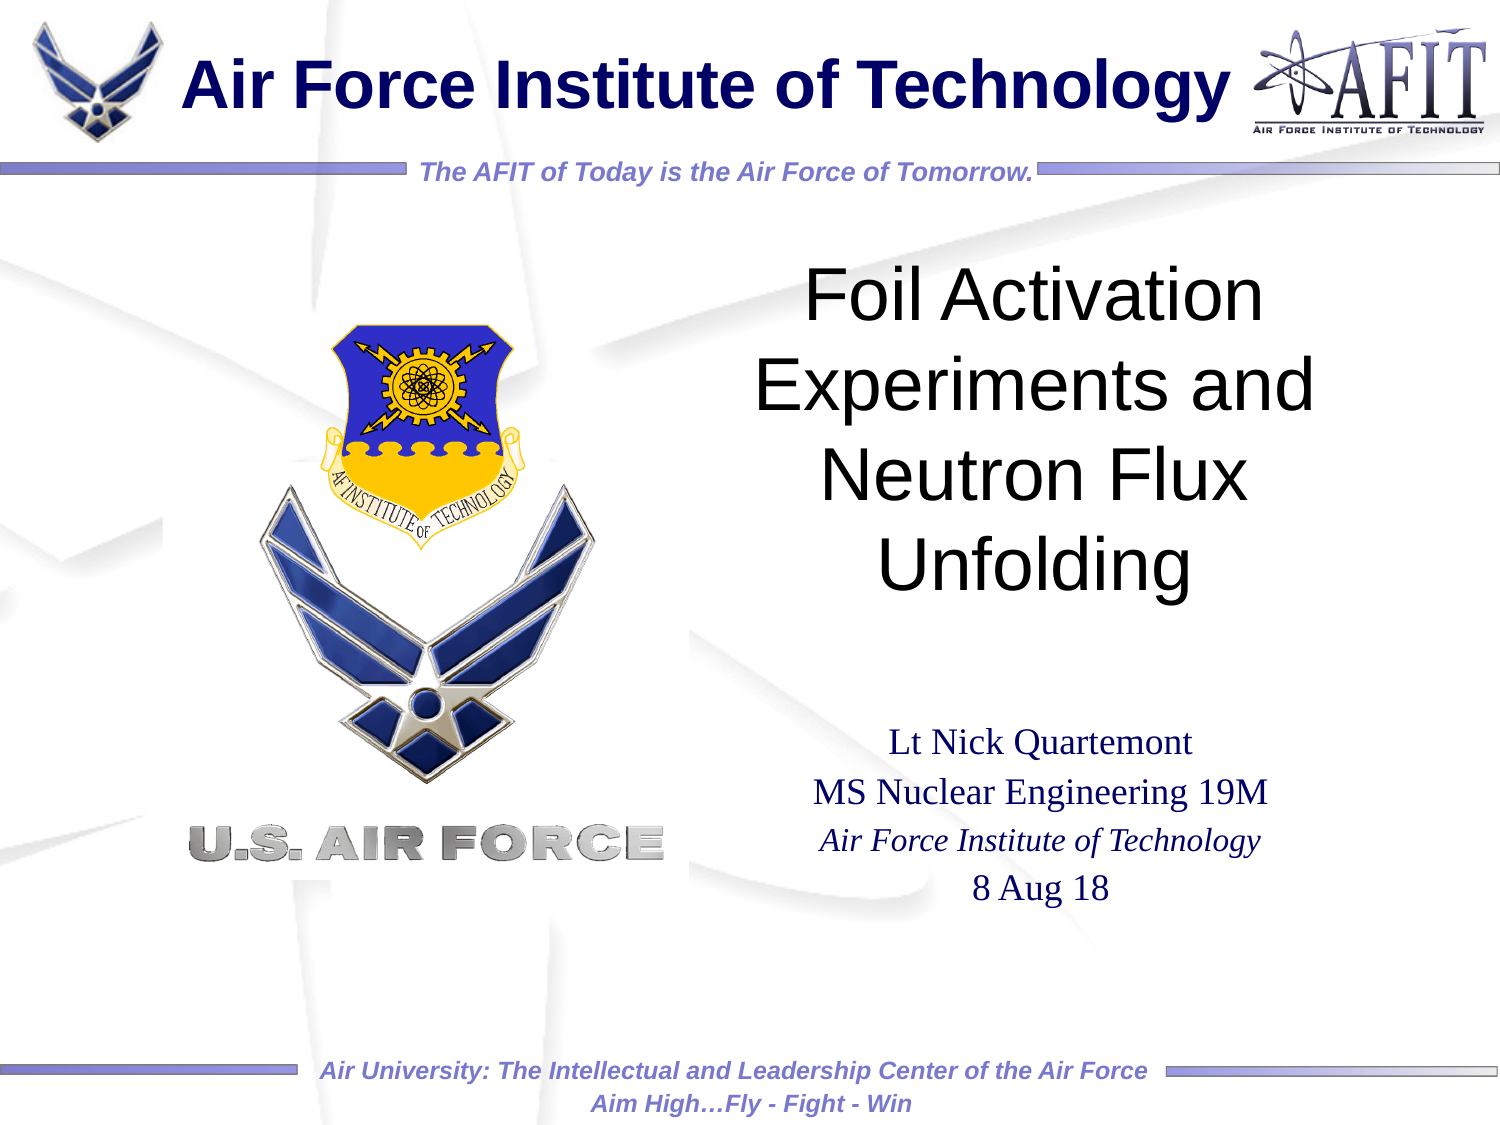

Foil Activation Experiments and Neutron Flux Unfolding
Lt Nick Quartemont
MS Nuclear Engineering 19M
Air Force Institute of Technology
8 Aug 18